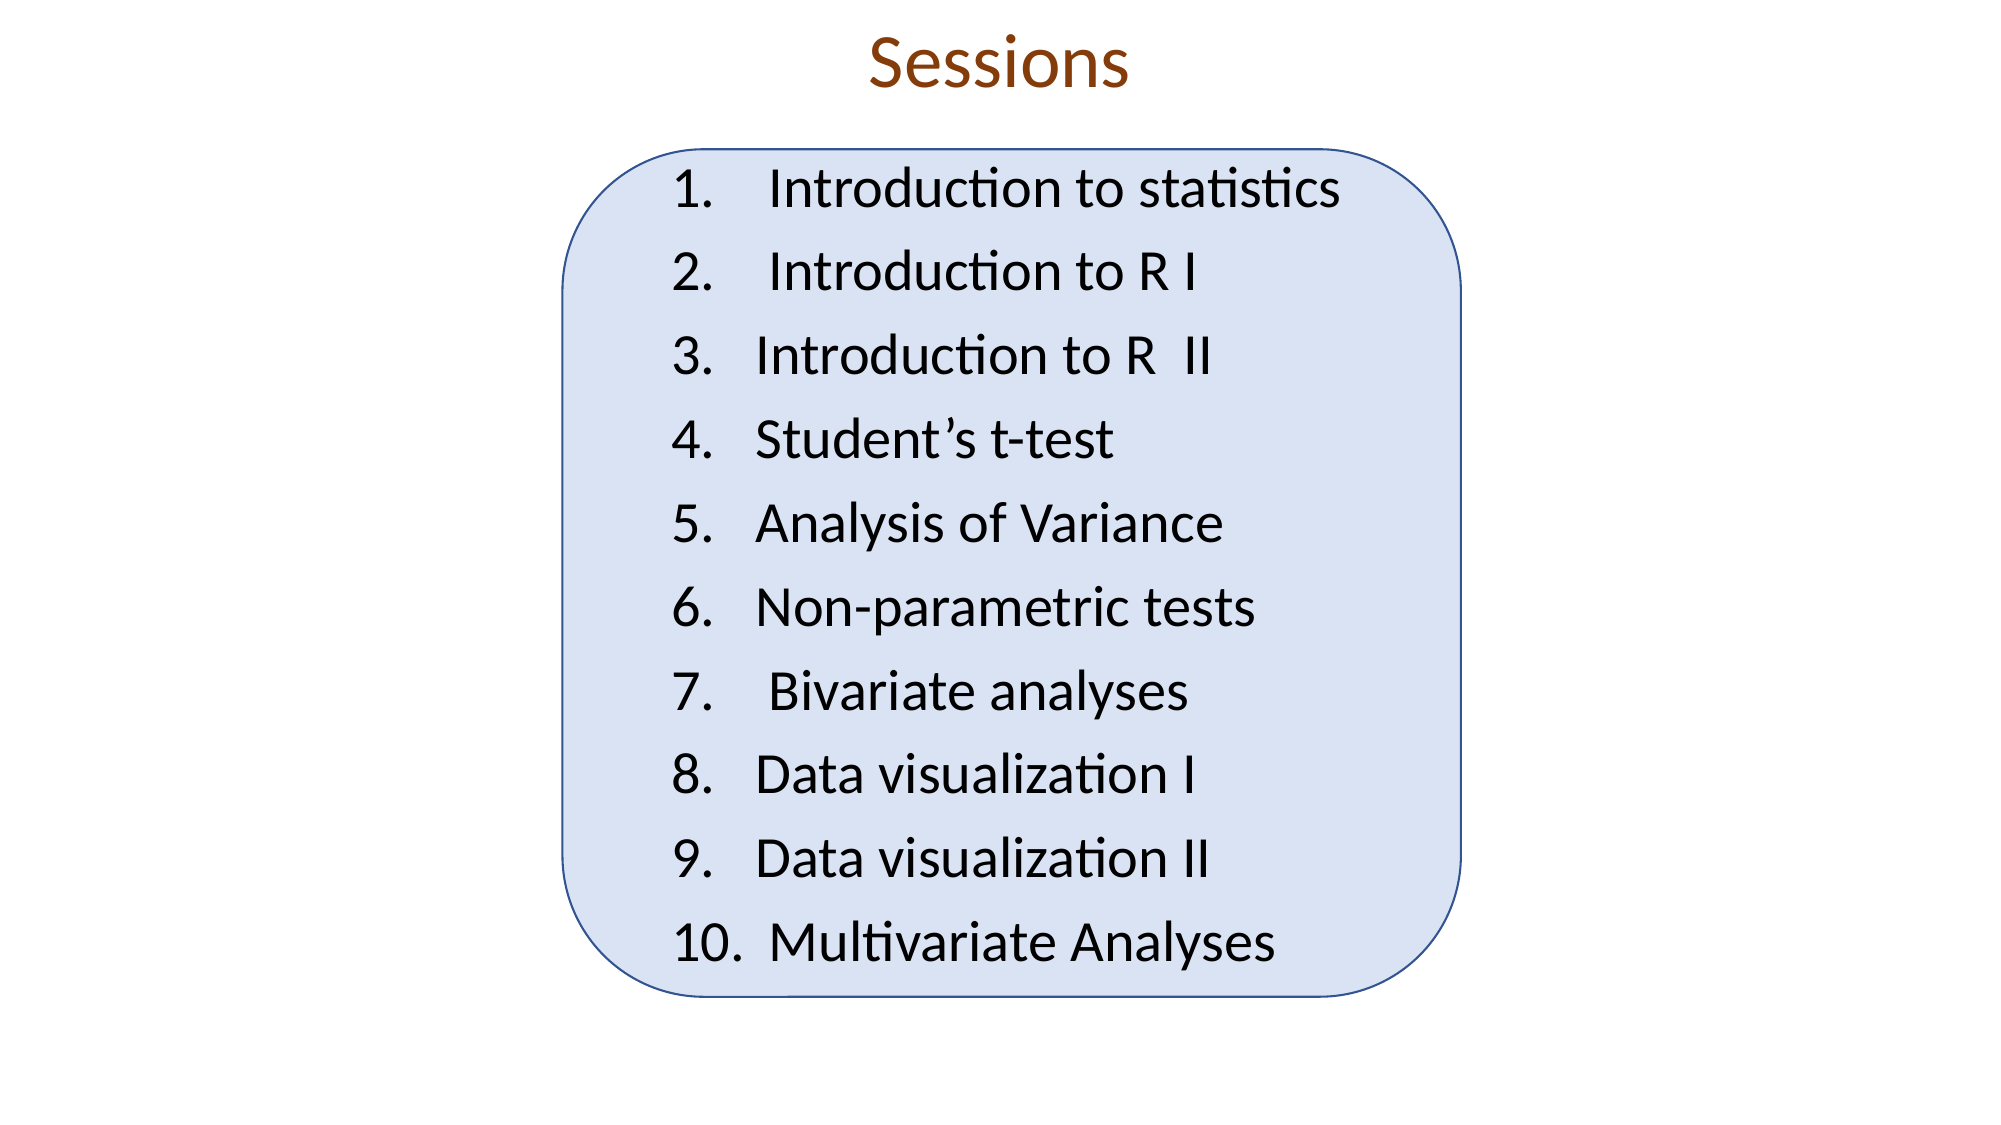

# Sessions

 Introduction to statistics
 Introduction to R I
Introduction to R  II
Student’s t-test
Analysis of Variance
Non-parametric tests
 Bivariate analyses
Data visualization I
Data visualization II
 Multivariate Analyses